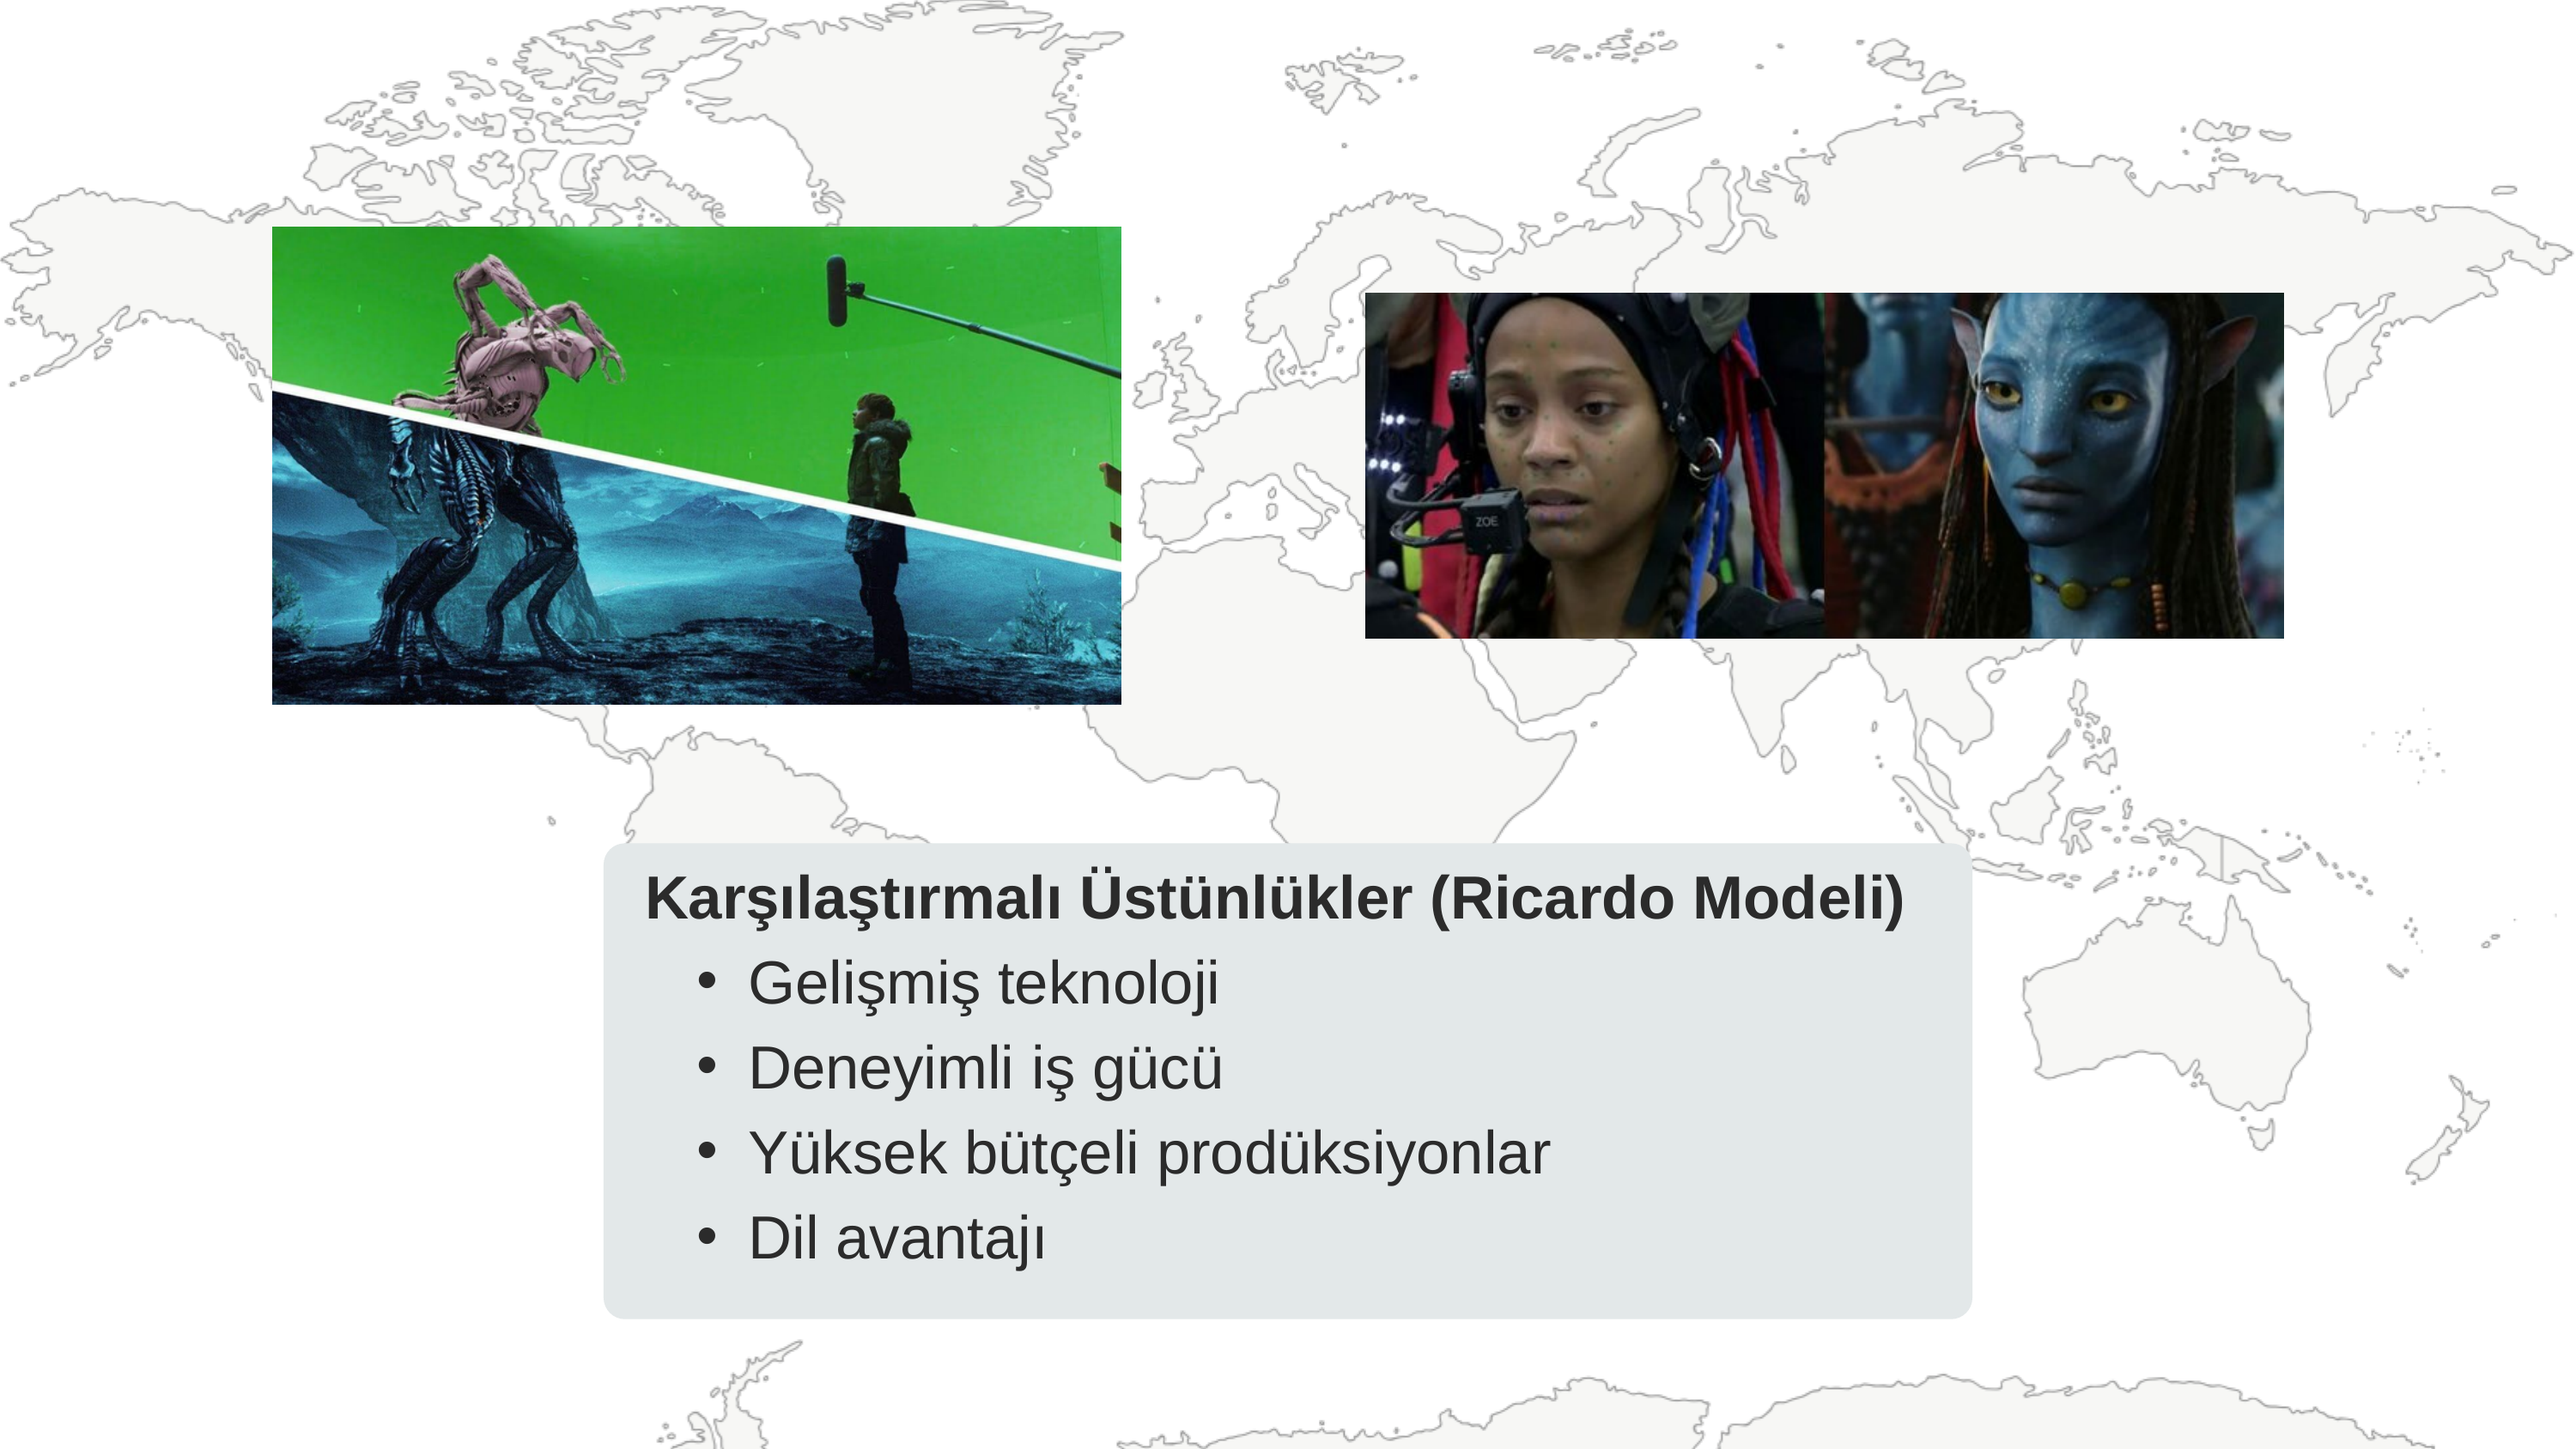

Karşılaştırmalı Üstünlükler (Ricardo Modeli)
Gelişmiş teknoloji
Deneyimli iş gücü
Yüksek bütçeli prodüksiyonlar
Dil avantajı